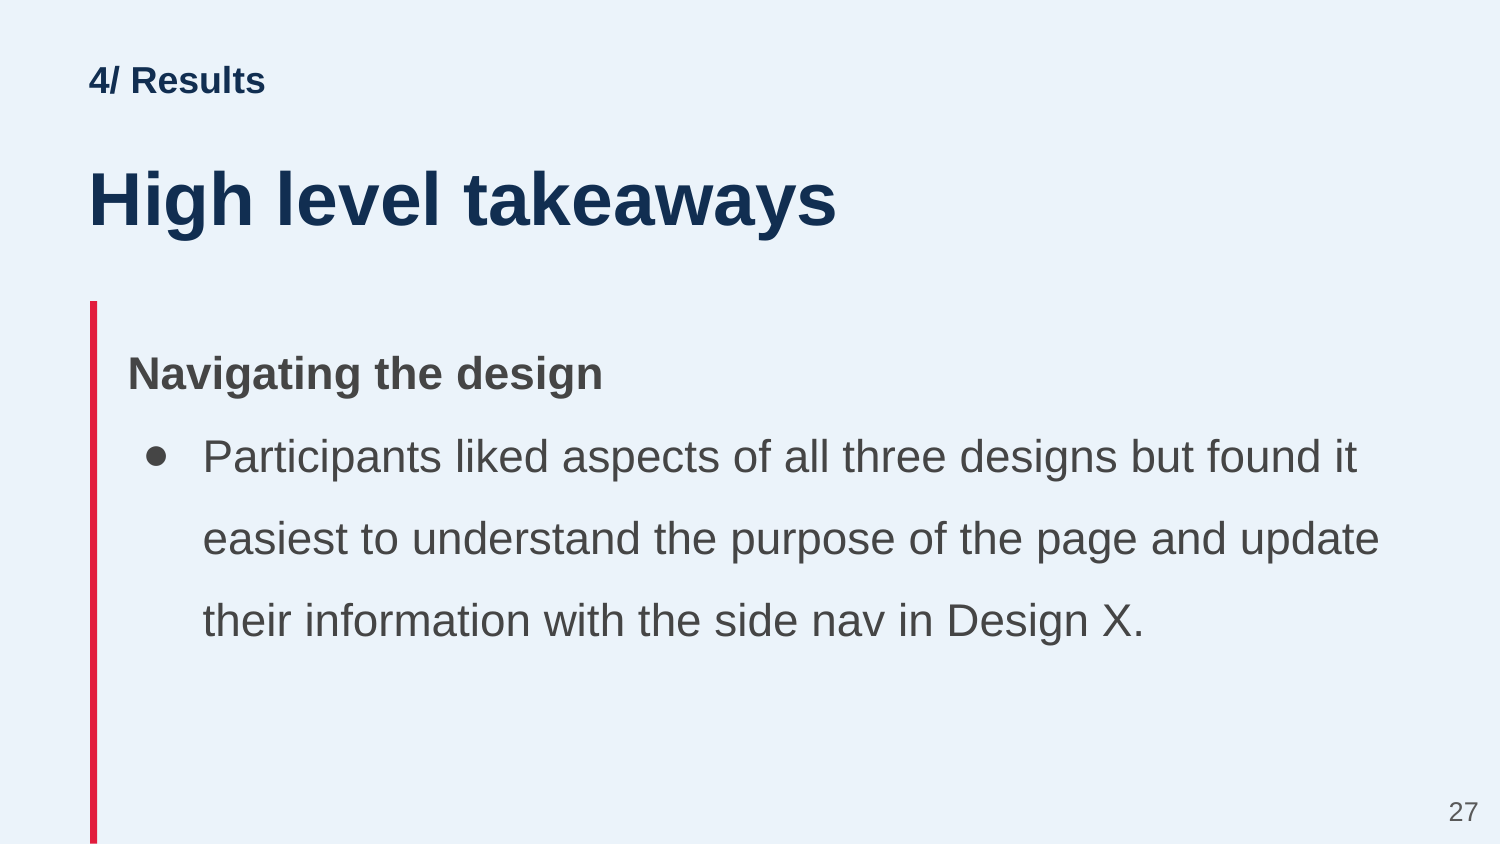

4/ Results
# High level takeaways
Navigating the design
Participants liked aspects of all three designs but found it easiest to understand the purpose of the page and update their information with the side nav in Design X.
27